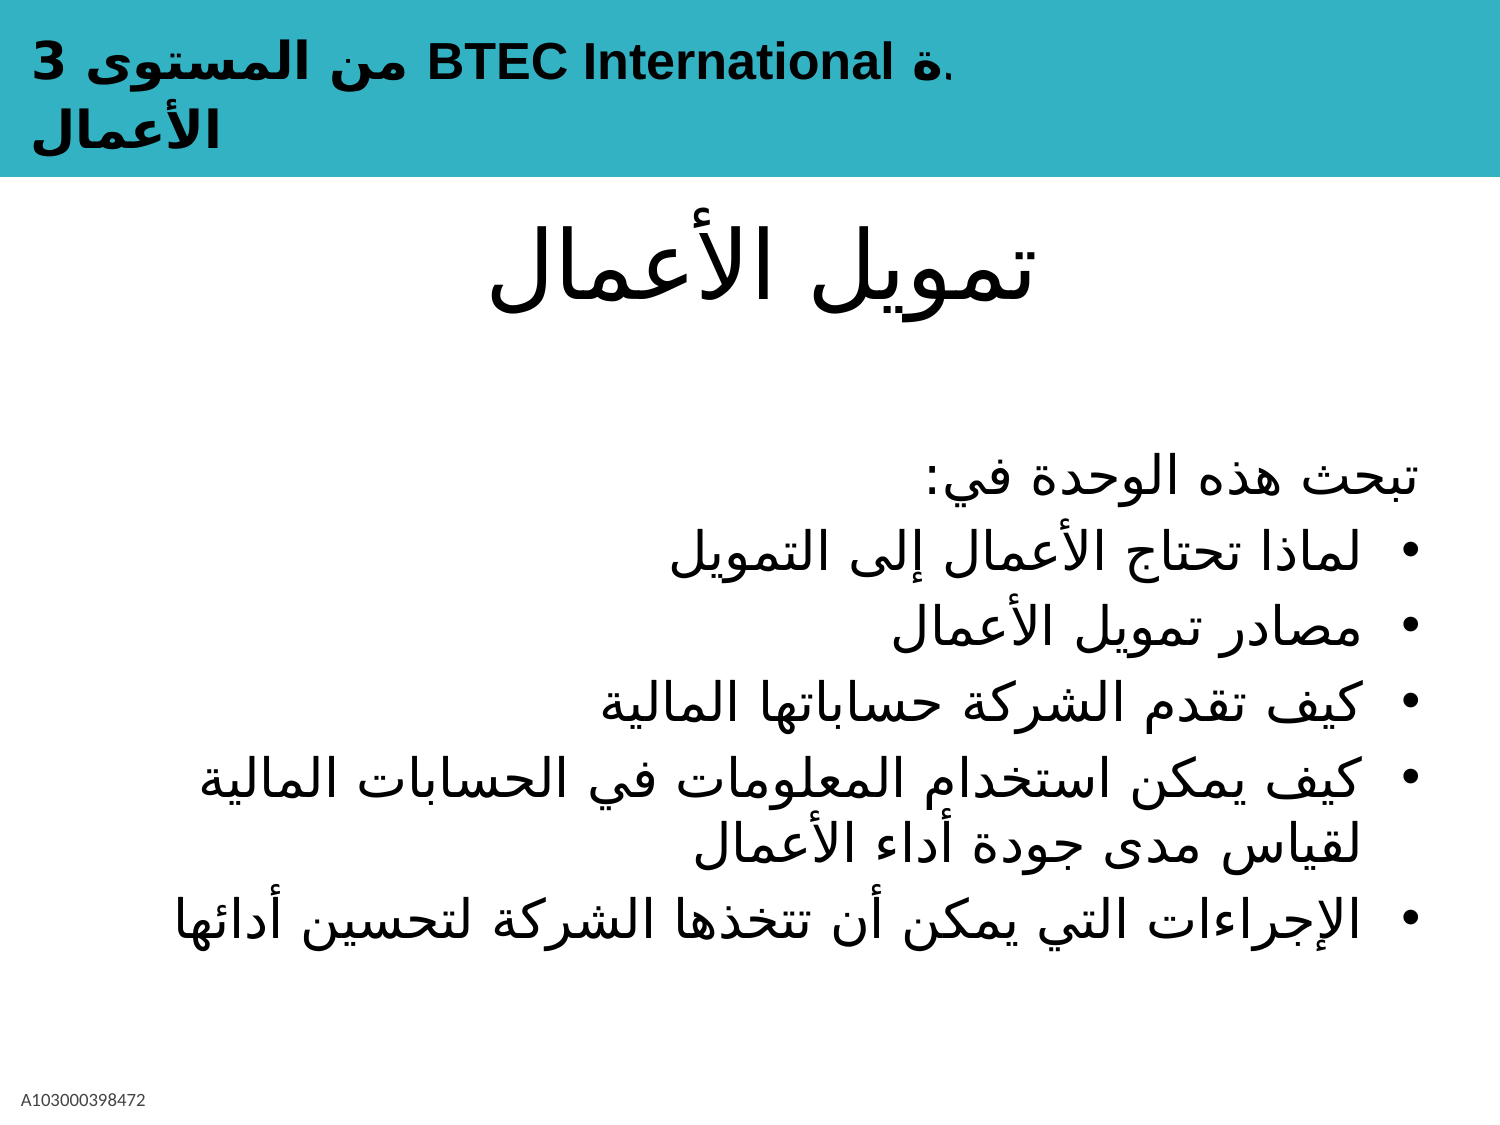

# تمويل الأعمال
تبحث هذه الوحدة في:
لماذا تحتاج الأعمال إلى التمويل
مصادر تمويل الأعمال
كيف تقدم الشركة حساباتها المالية
كيف يمكن استخدام المعلومات في الحسابات المالية لقياس مدى جودة أداء الأعمال
الإجراءات التي يمكن أن تتخذها الشركة لتحسين أدائها
A103000398472